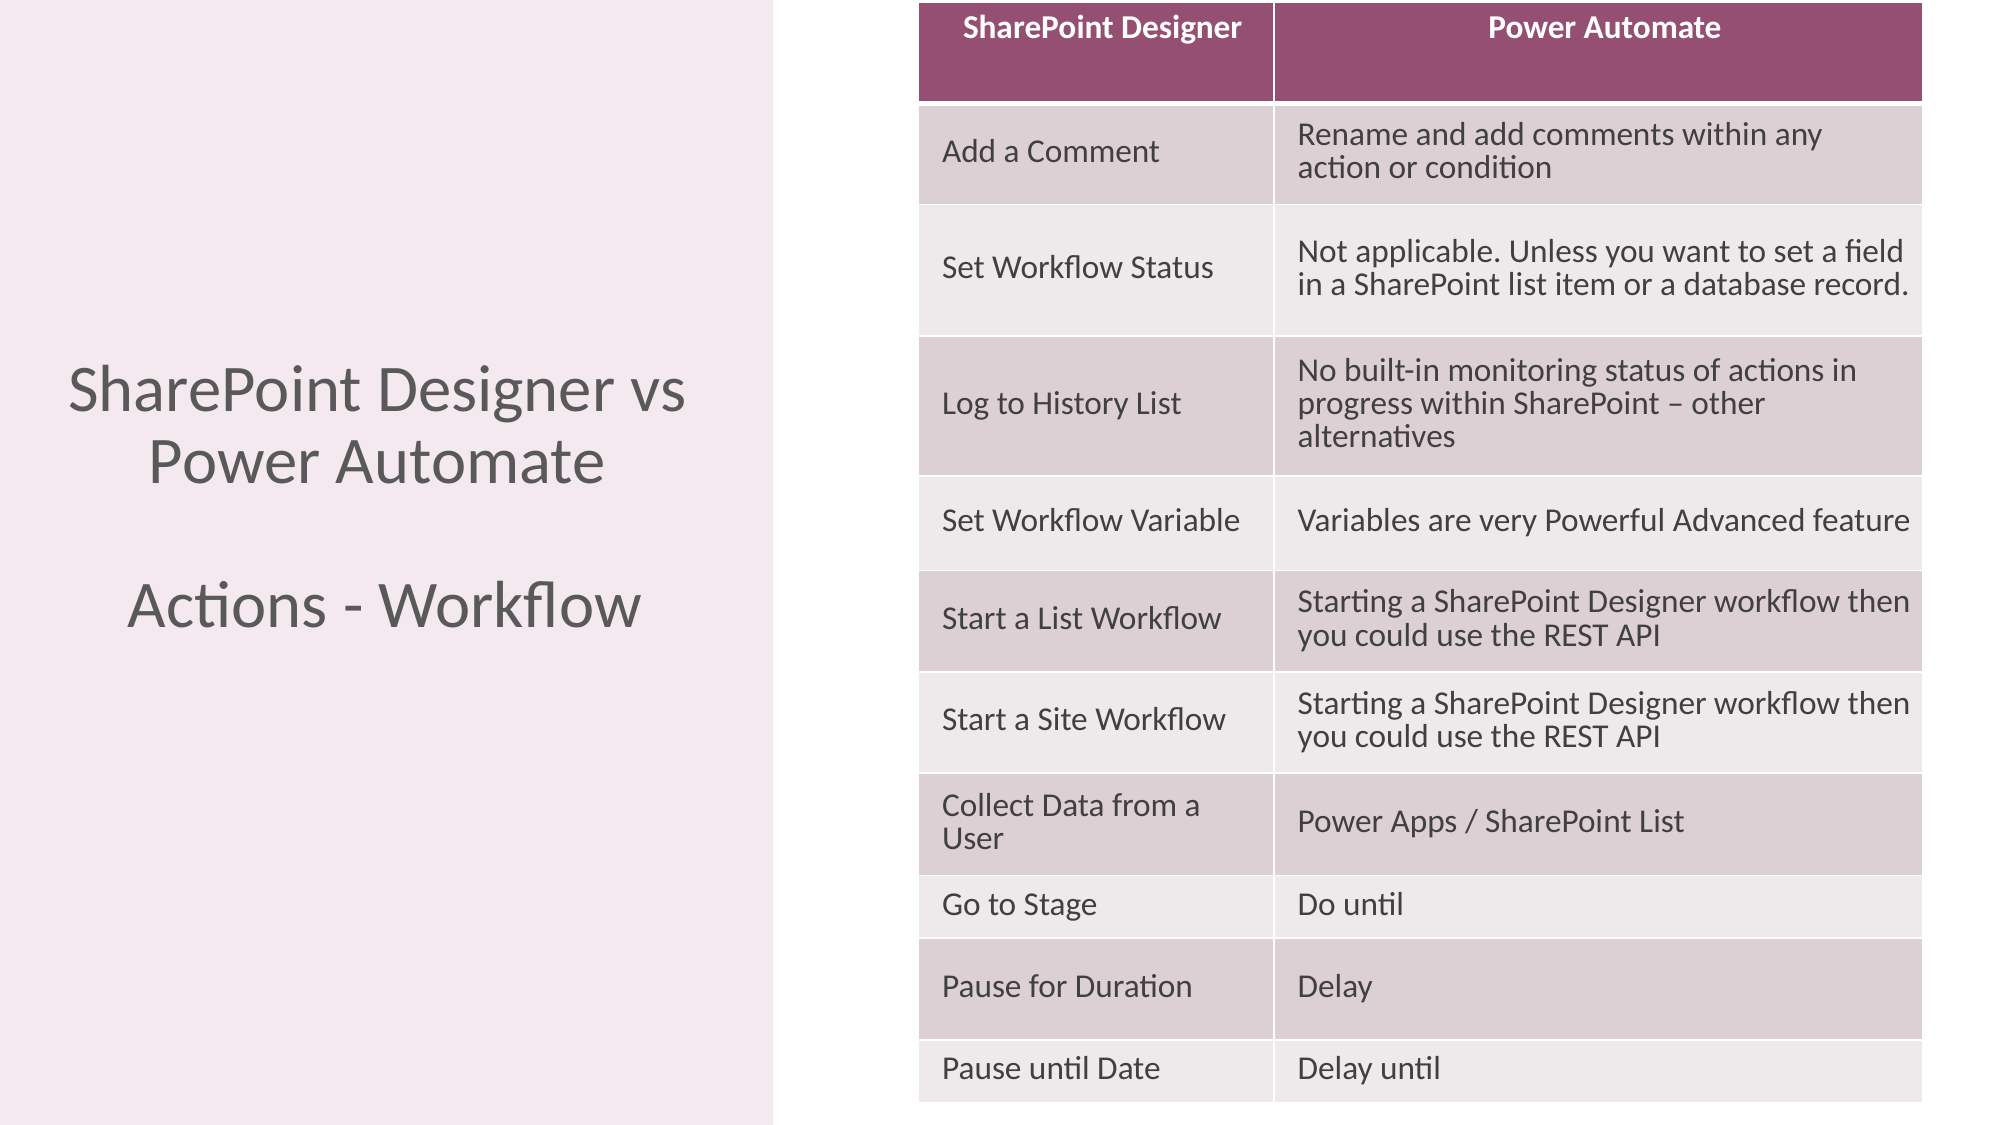

| SharePoint Designer | Power Automate |
| --- | --- |
| Add a Comment | Rename and add comments within any action or condition |
| Set Workflow Status | Not applicable. Unless you want to set a field in a SharePoint list item or a database record. |
| Log to History List | No built-in monitoring status of actions in progress within SharePoint – other alternatives |
| Set Workflow Variable | Variables are very Powerful Advanced feature |
| Start a List Workflow | Starting a SharePoint Designer workflow then you could use the REST API |
| Start a Site Workflow | Starting a SharePoint Designer workflow then you could use the REST API |
| Collect Data from a User | Power Apps / SharePoint List |
| Go to Stage | Do until |
| Pause for Duration | Delay |
| Pause until Date | Delay until |
# SharePoint Designer vs Power Automate Actions - Workflow